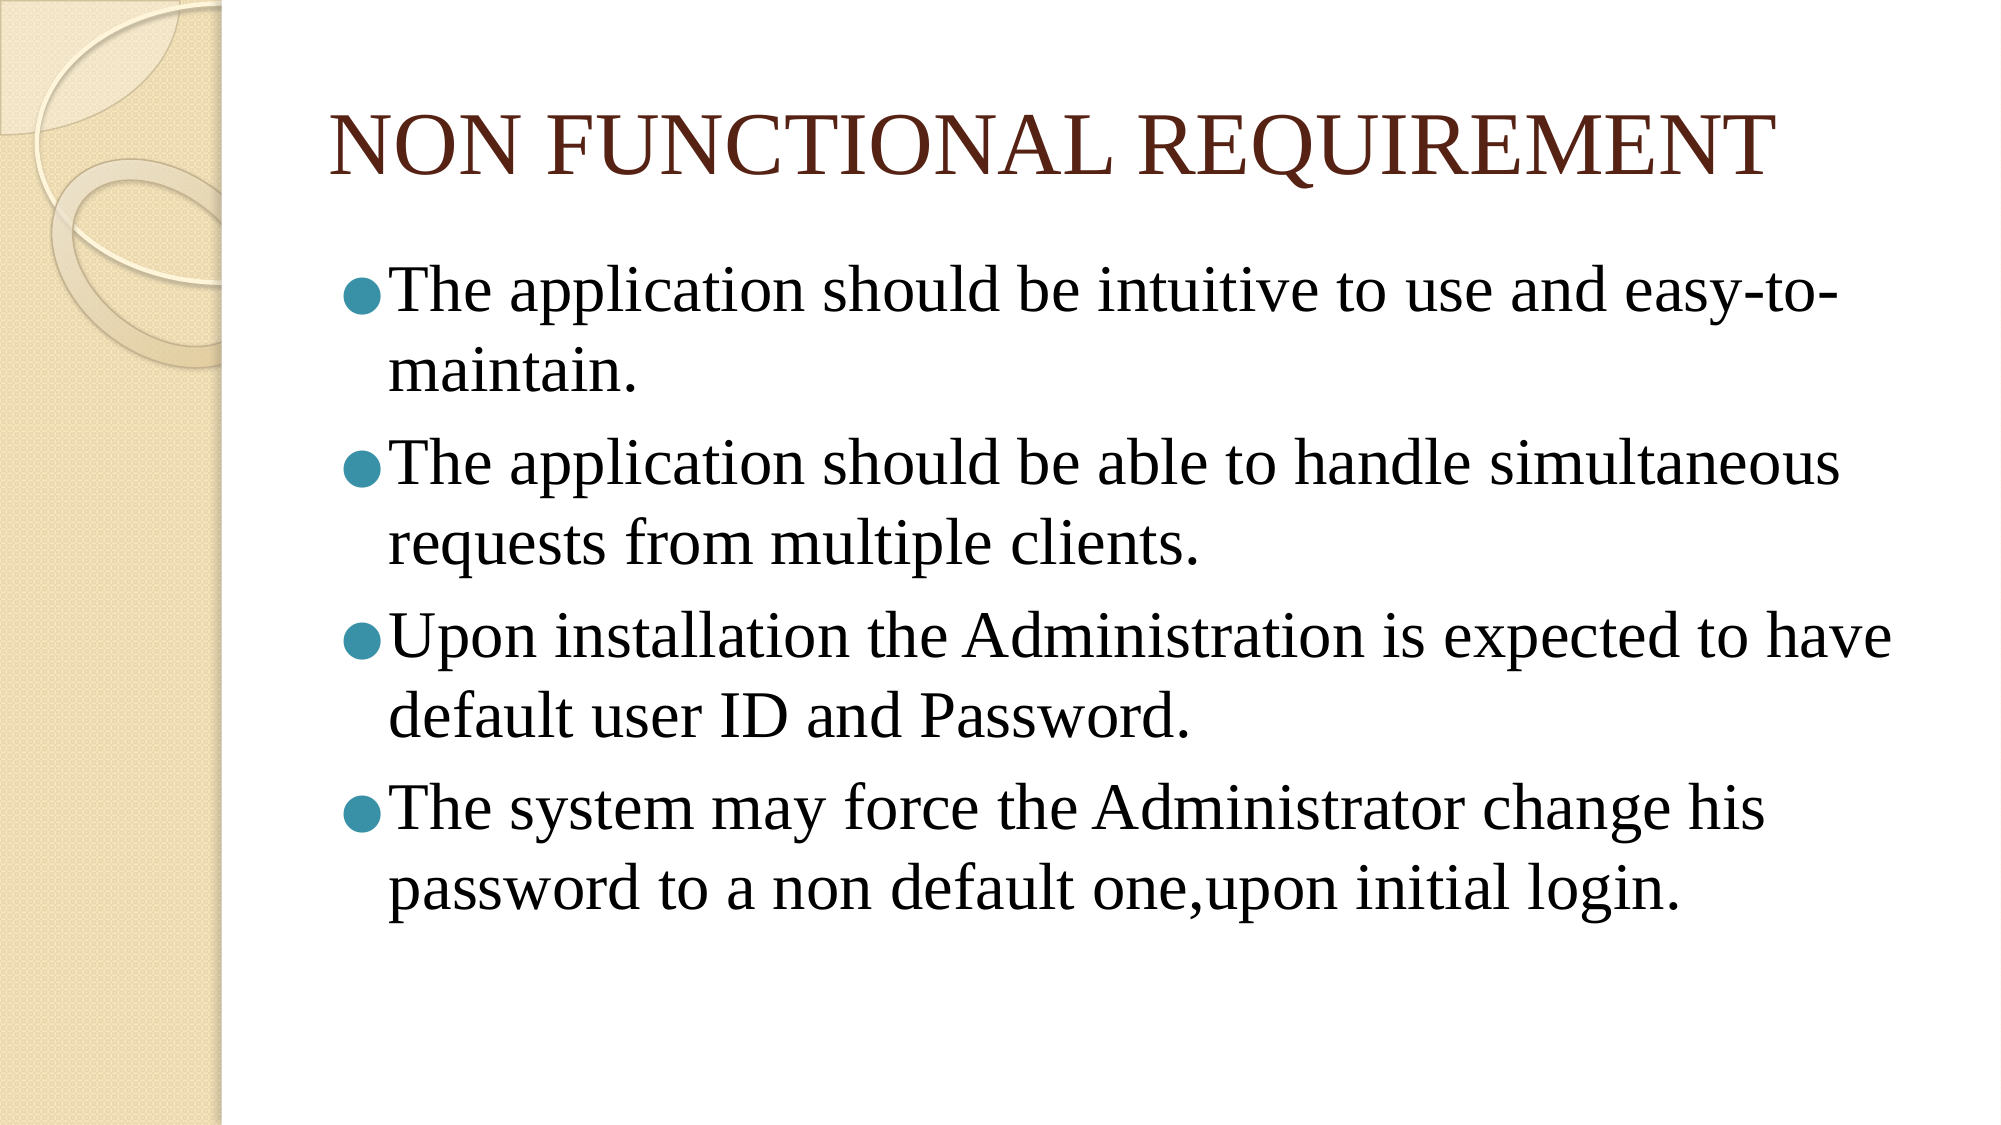

# NON FUNCTIONAL REQUIREMENT
The application should be intuitive to use and easy-to-maintain.
The application should be able to handle simultaneous requests from multiple clients.
Upon installation the Administration is expected to have default user ID and Password.
The system may force the Administrator change his password to a non default one,upon initial login.